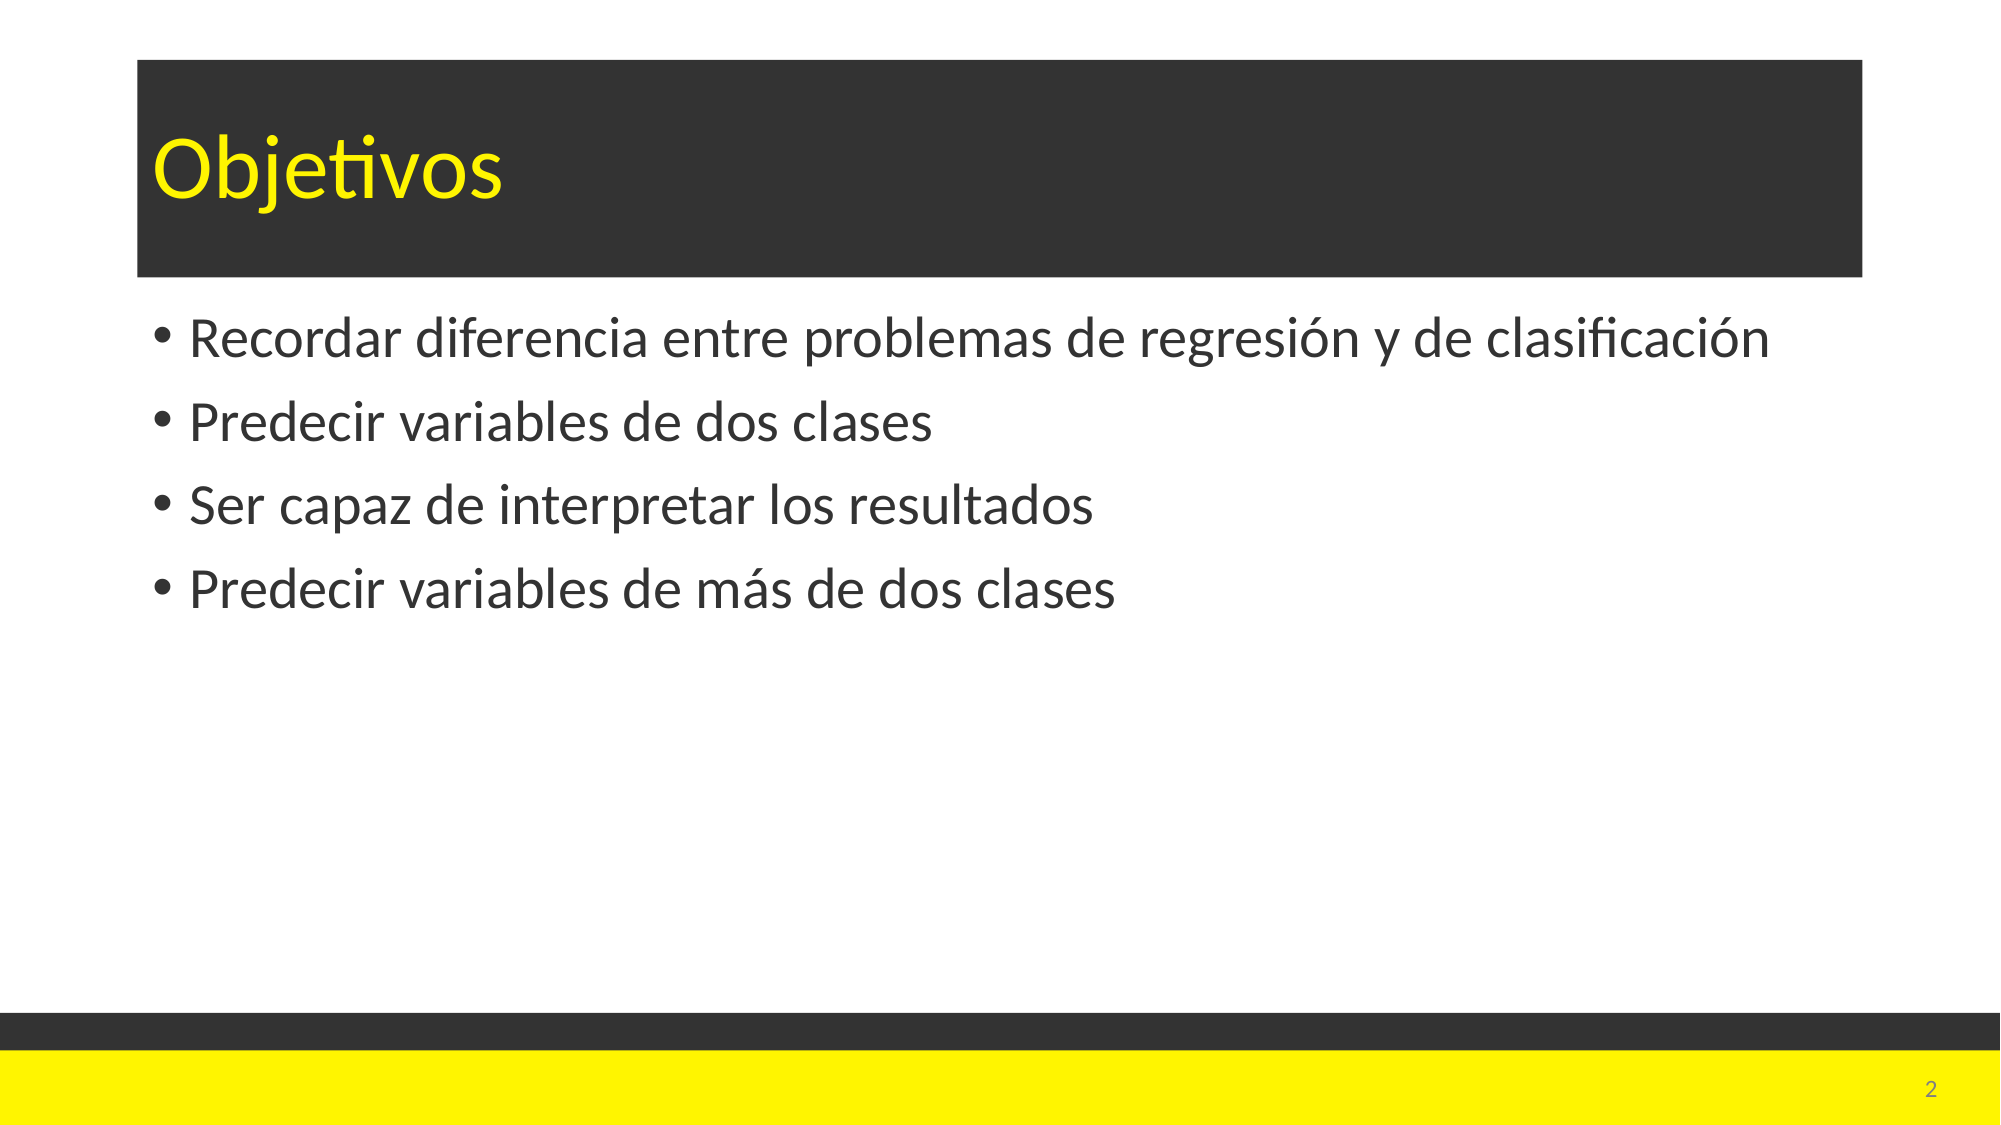

# Objetivos
Recordar diferencia entre problemas de regresión y de clasificación
Predecir variables de dos clases
Ser capaz de interpretar los resultados
Predecir variables de más de dos clases